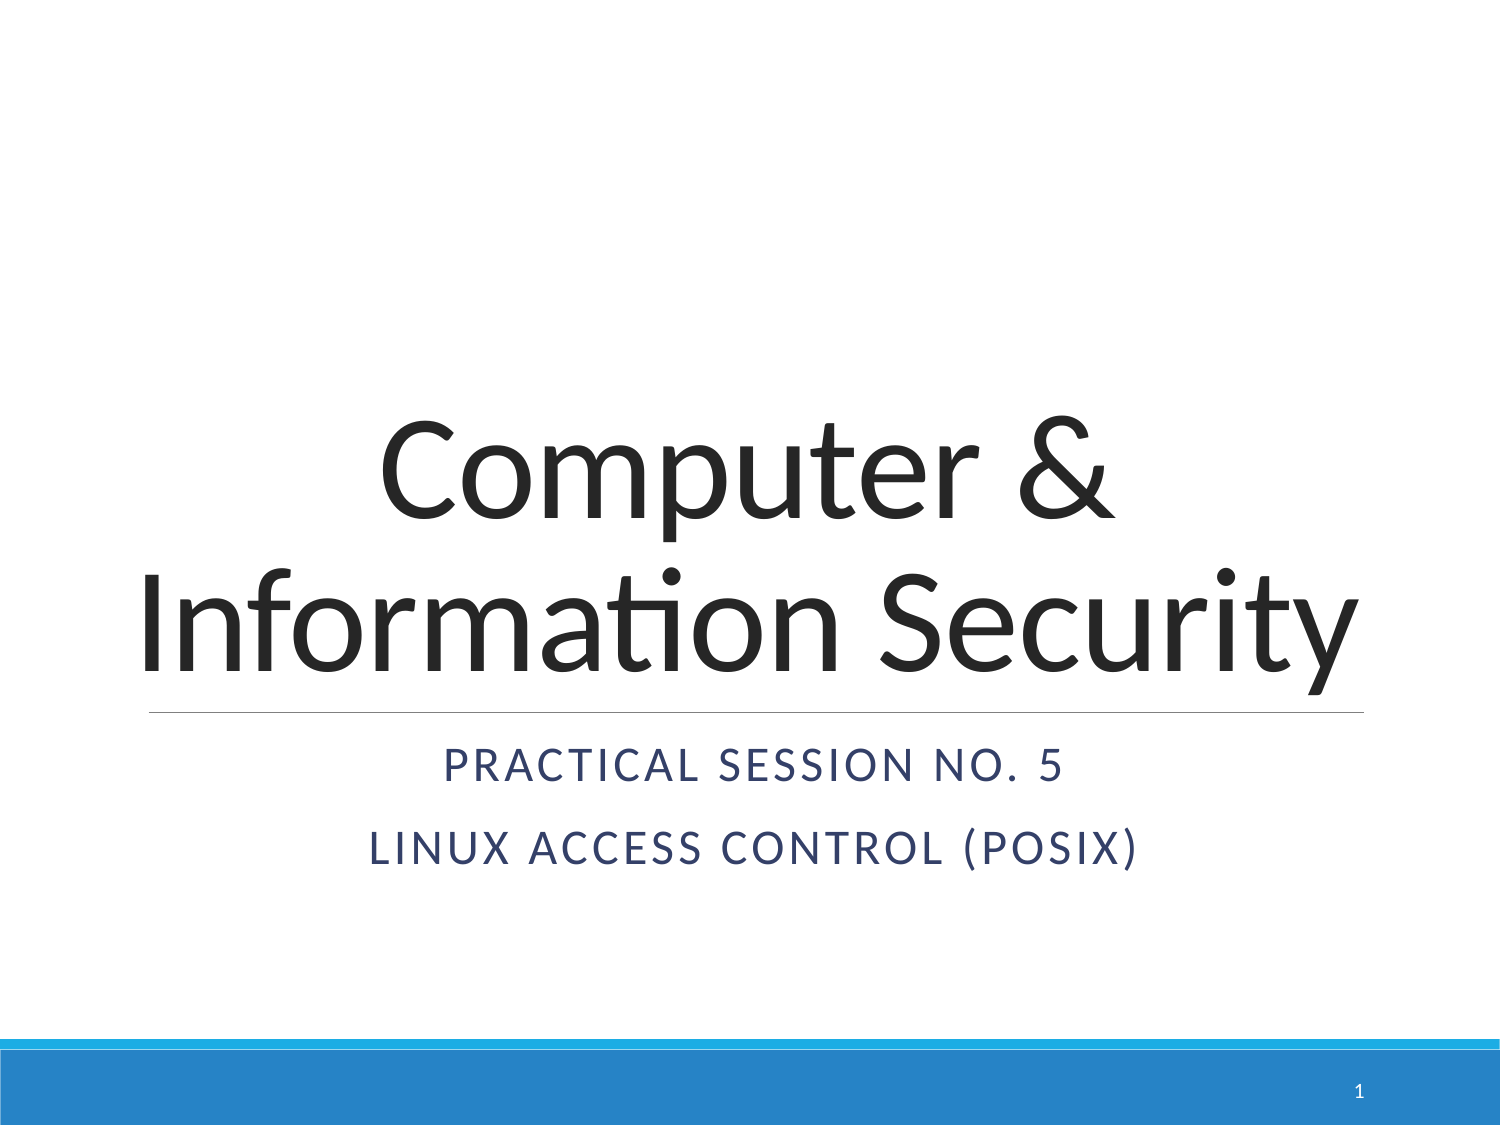

# Computer & Information Security
Practical session no. 5
Linux Access control (POSIX)

1